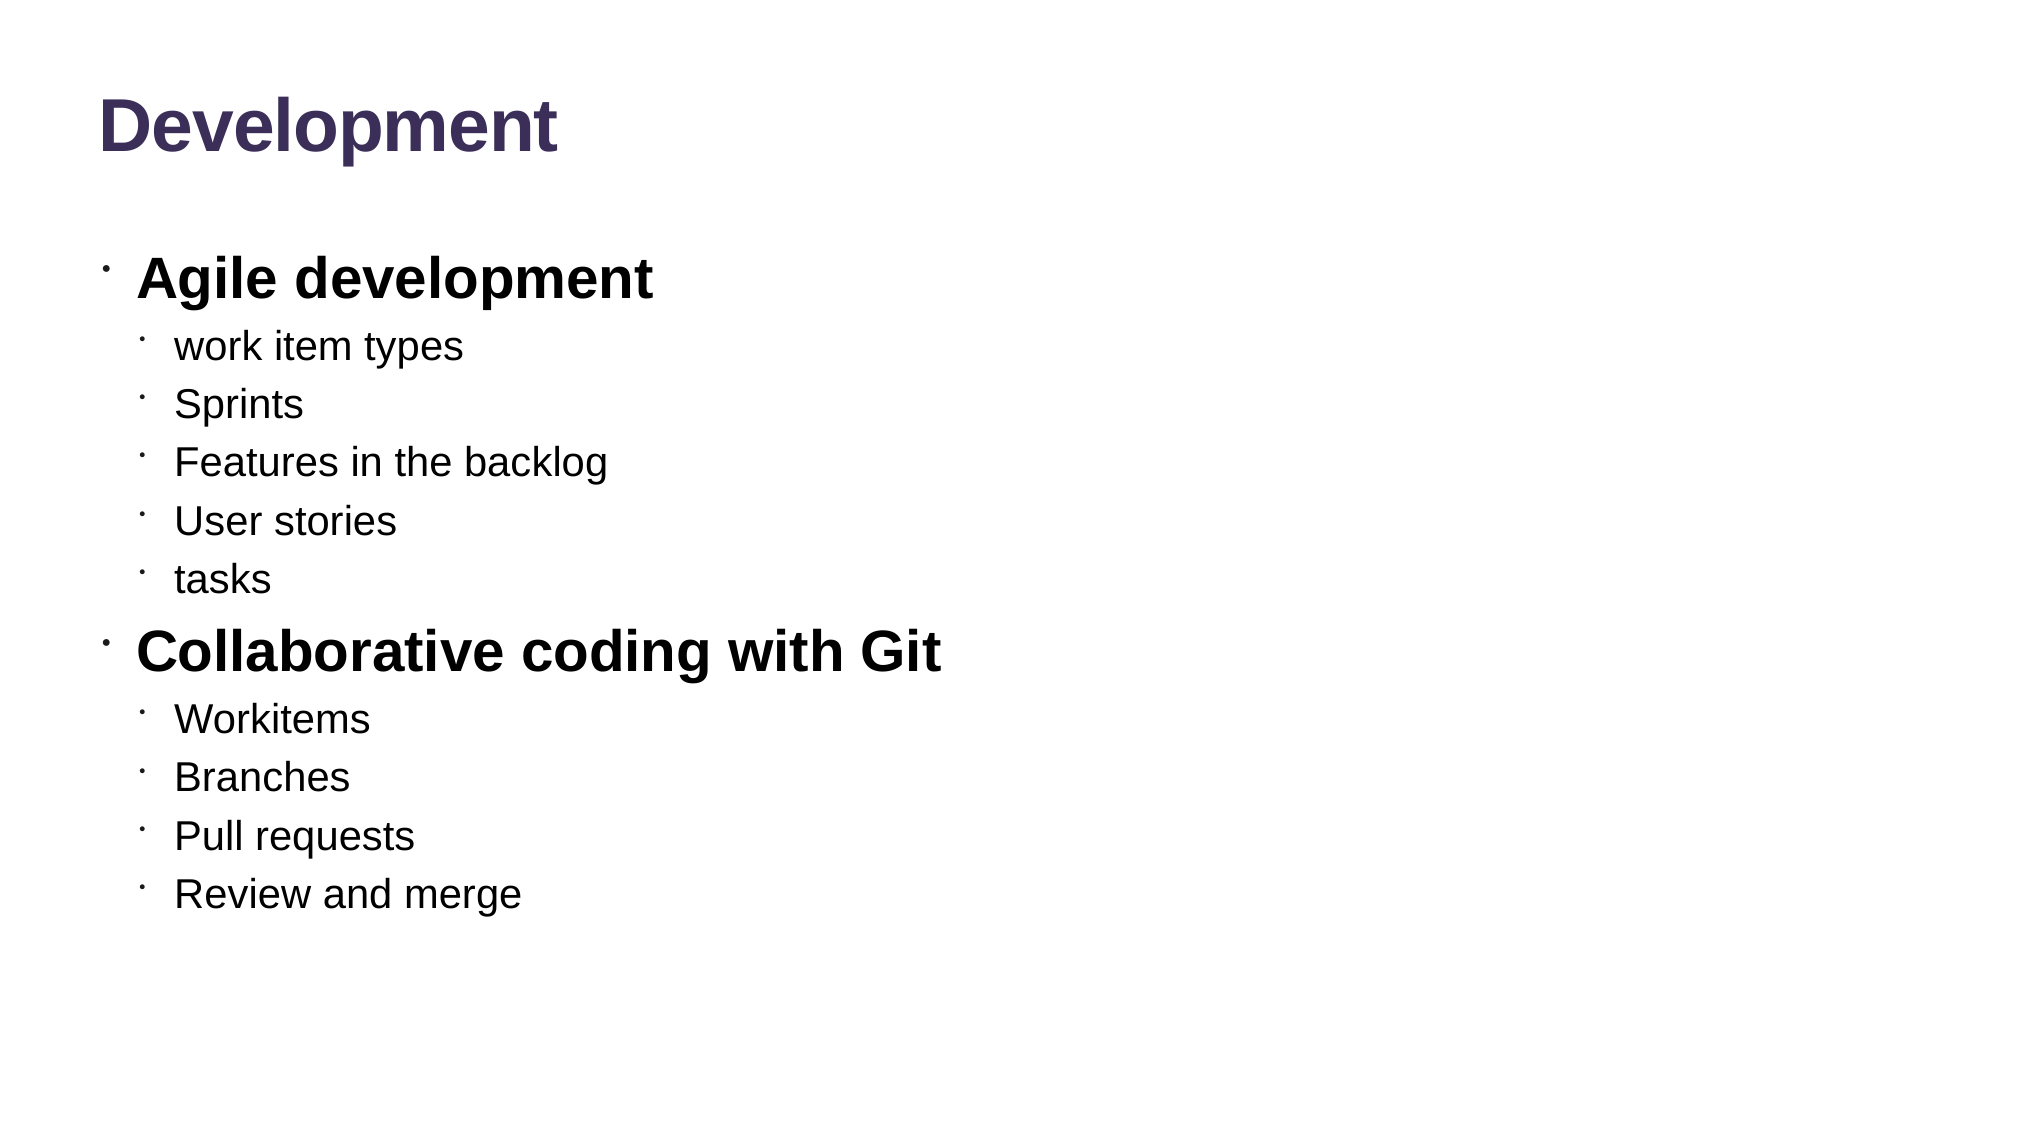

# Development
Agile development
work item types
Sprints
Features in the backlog
User stories
tasks
Collaborative coding with Git
Workitems
Branches
Pull requests
Review and merge